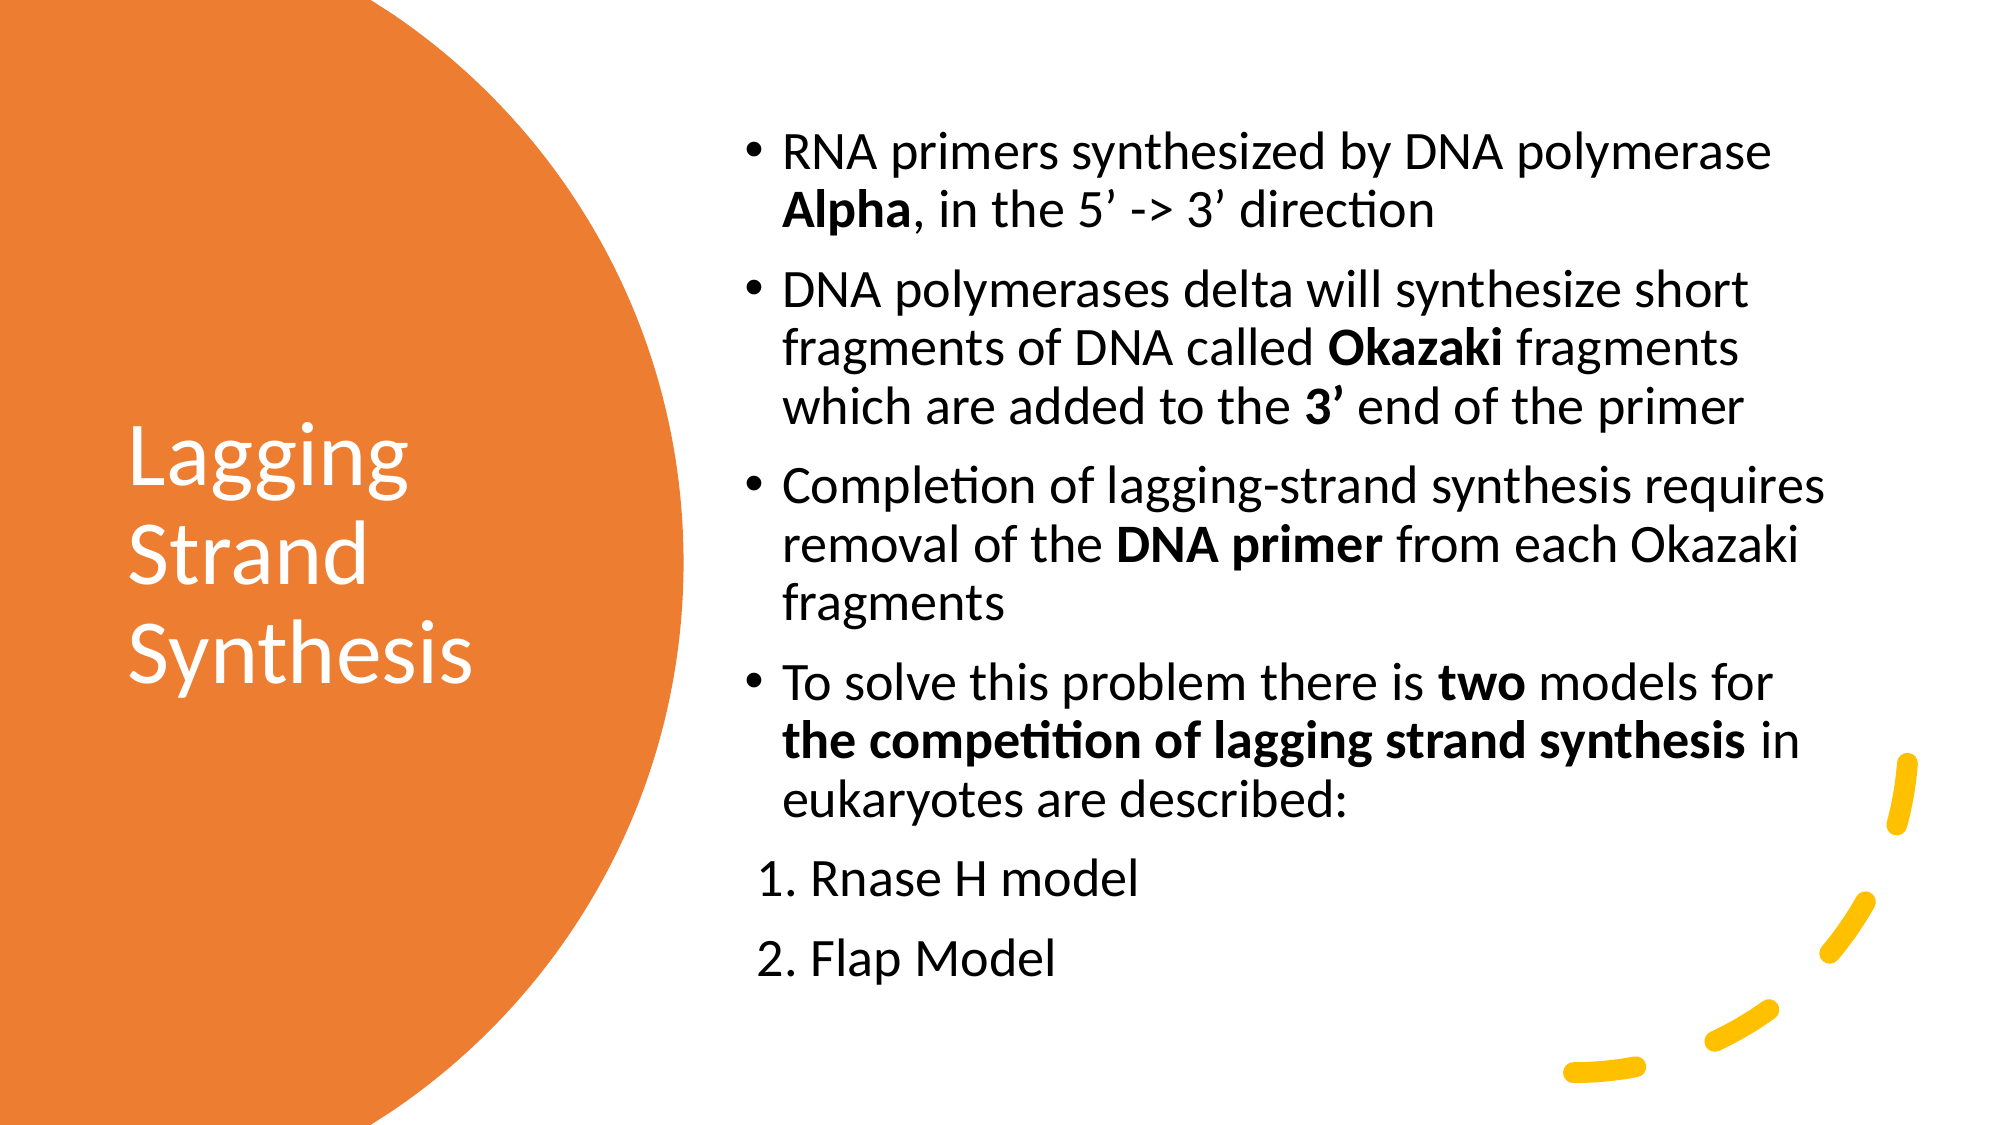

RNA primers synthesized by DNA polymerase Alpha, in the 5’ -> 3’ direction
DNA polymerases delta will synthesize short fragments of DNA called Okazaki fragments which are added to the 3’ end of the primer
Completion of lagging-strand synthesis requires removal of the DNA primer from each Okazaki fragments
To solve this problem there is two models for the competition of lagging strand synthesis in eukaryotes are described:
 1. Rnase H model
 2. Flap Model
# Lagging Strand Synthesis